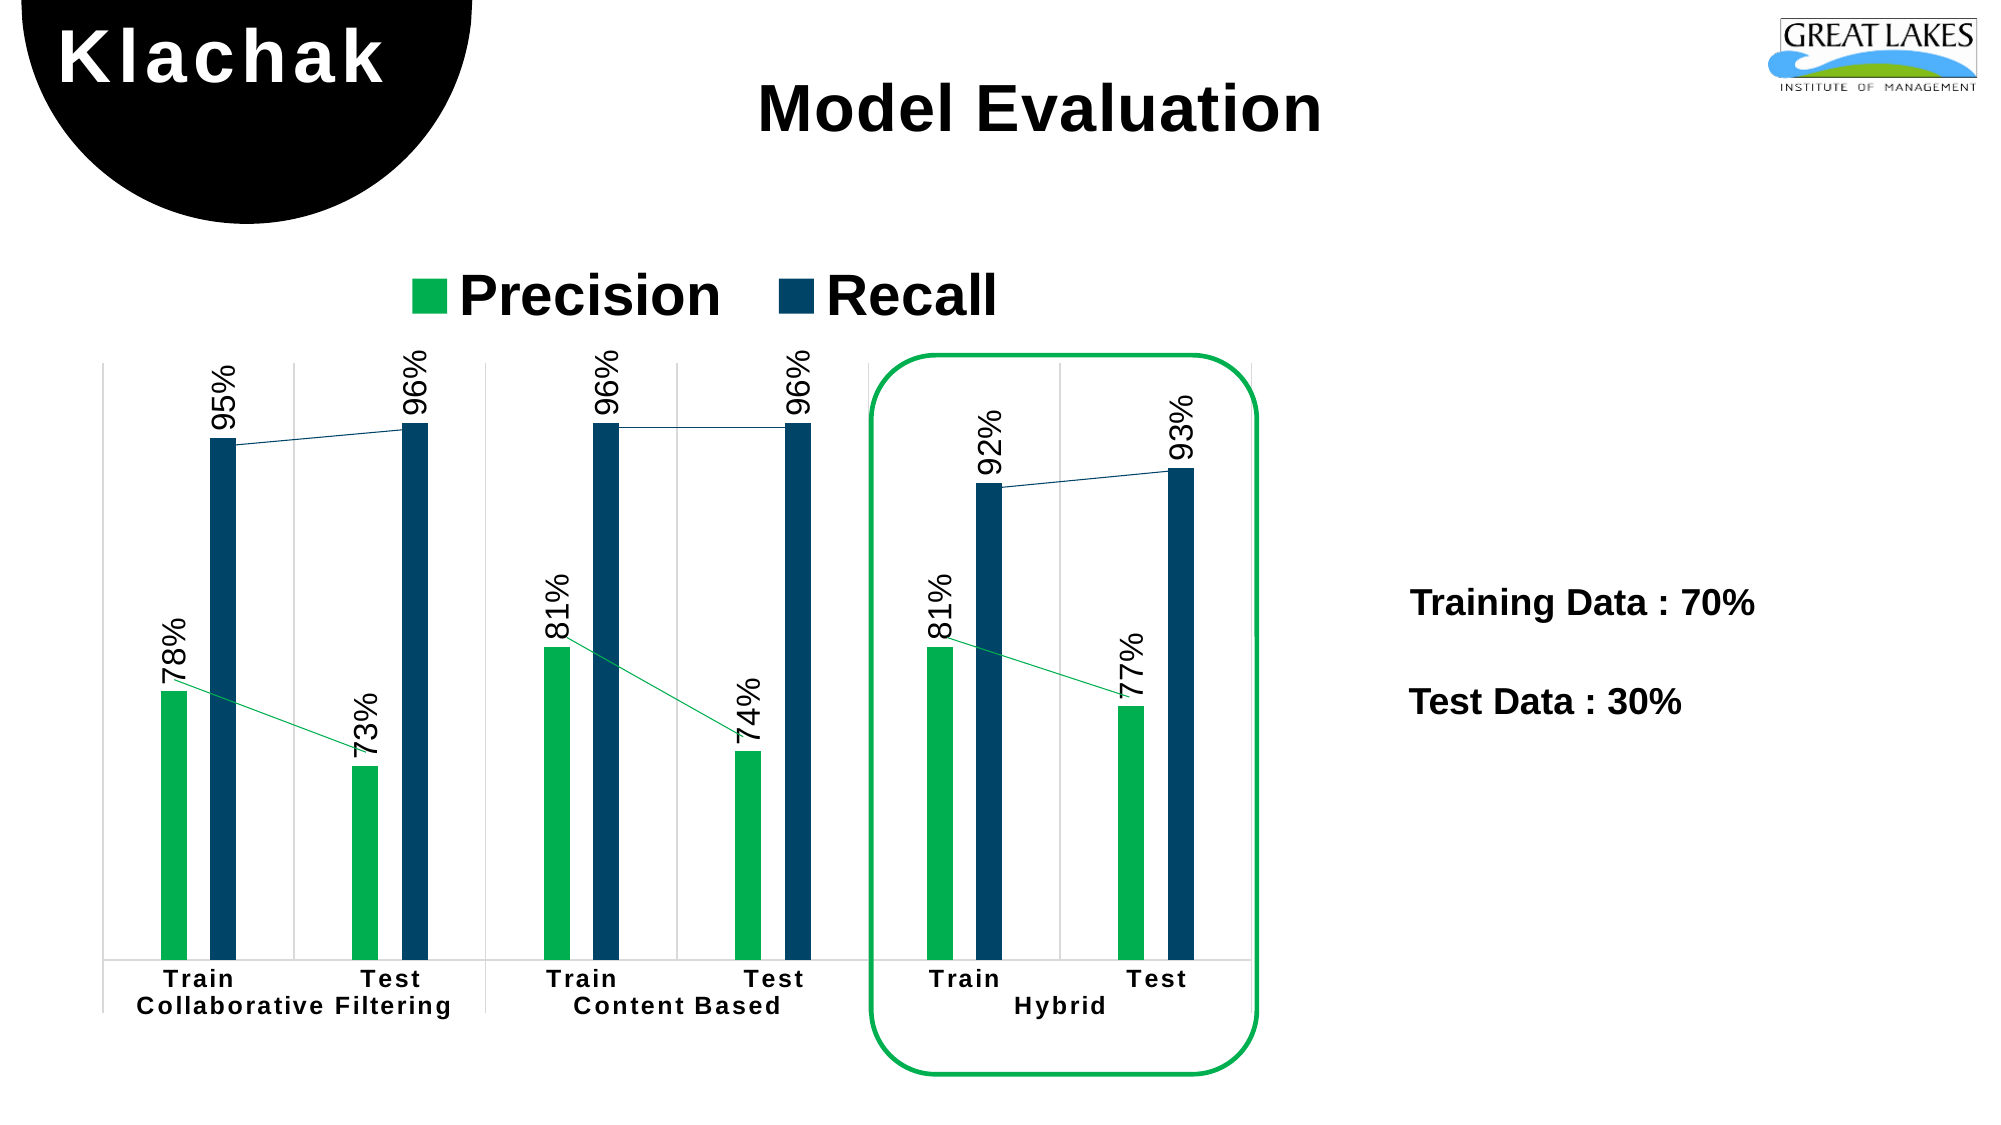

Klachak
Model Evaluation

### Chart

| Category | Precision | Recall |
|---|---|---|
| Train | 0.78 | 0.95 |
| Test | 0.73 | 0.96 |
| Train | 0.81 | 0.96 |
| Test | 0.74 | 0.96 |
| Train | 0.81 | 0.92 |
| Test | 0.77 | 0.93 |
Training Data : 70%
Test Data : 30%